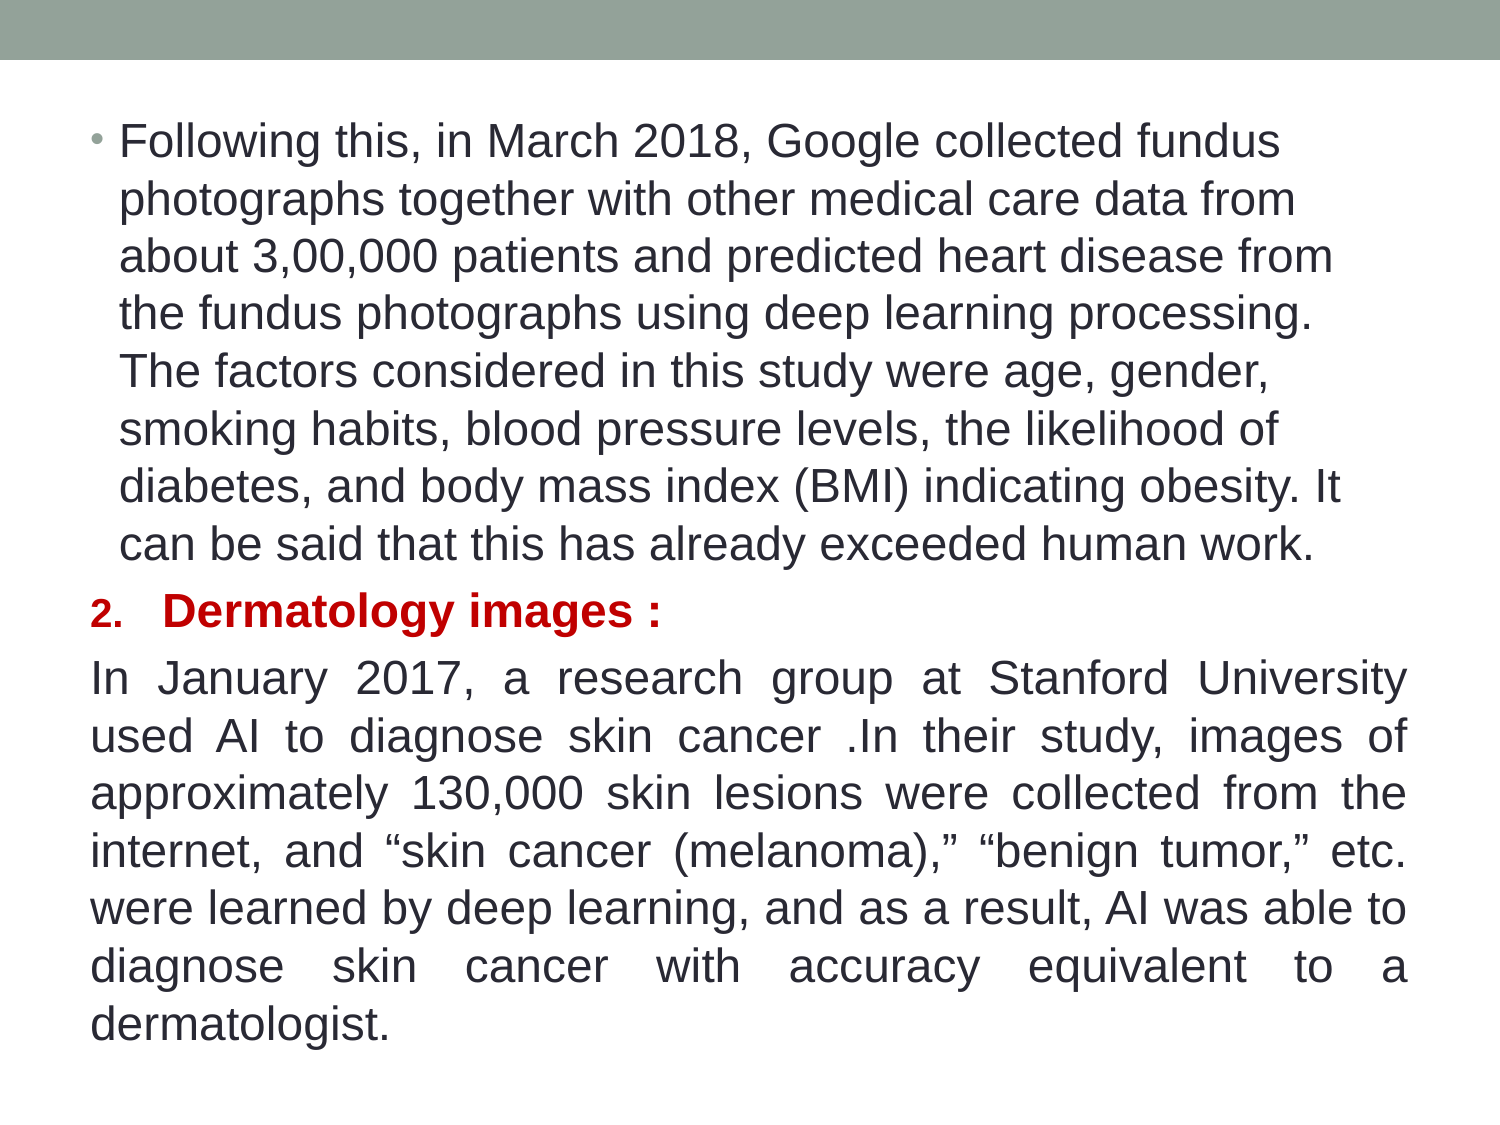

Following this, in March 2018, Google collected fundus photographs together with other medical care data from about 3,00,000 patients and predicted heart disease from the fundus photographs using deep learning processing. The factors considered in this study were age, gender, smoking habits, blood pressure levels, the likelihood of diabetes, and body mass index (BMI) indicating obesity. It can be said that this has already exceeded human work.
Dermatology images :
In January 2017, a research group at Stanford University used AI to diagnose skin cancer .In their study, images of approximately 130,000 skin lesions were collected from the internet, and “skin cancer (melanoma),” “benign tumor,” etc. were learned by deep learning, and as a result, AI was able to diagnose skin cancer with accuracy equivalent to a dermatologist.